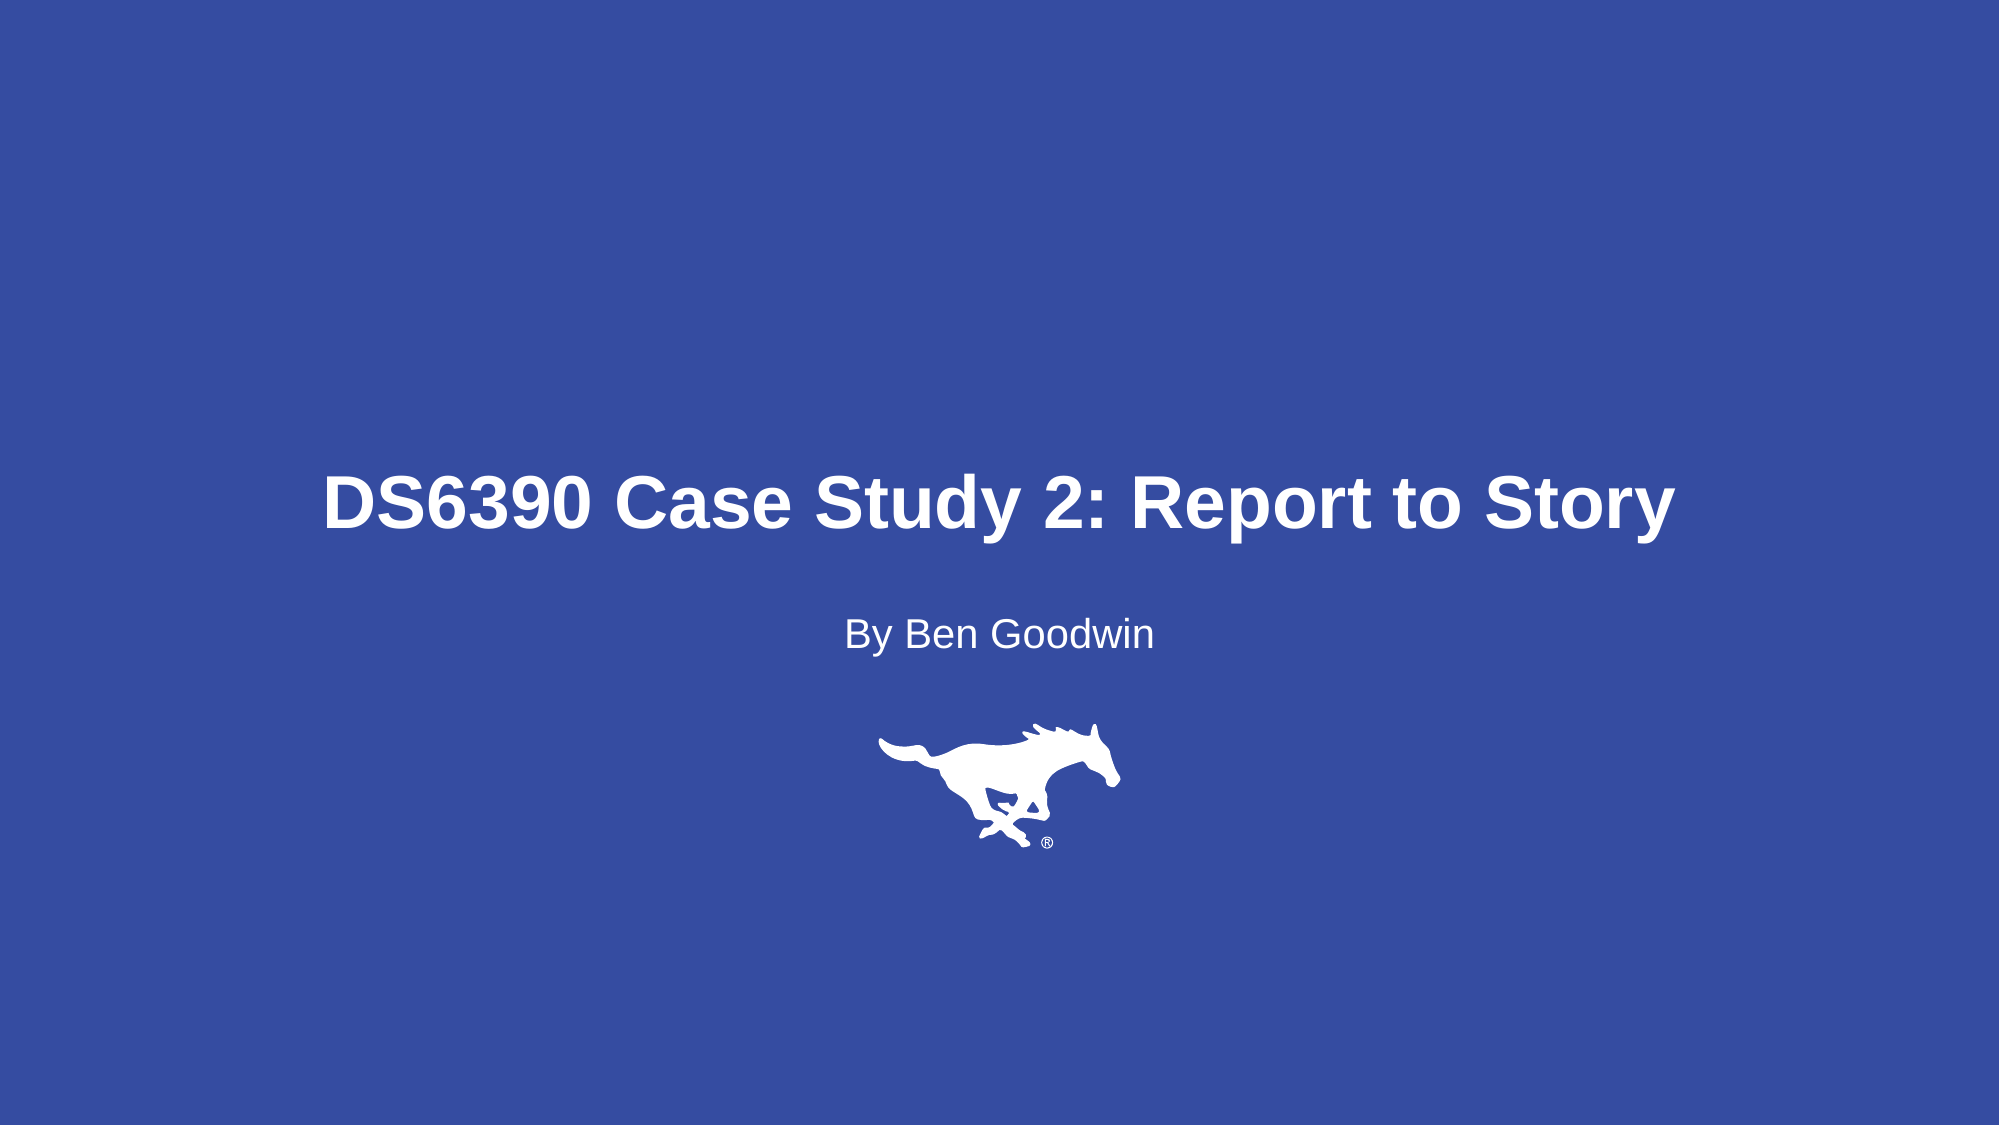

# DS6390 Case Study 2: Report to Story
By Ben Goodwin